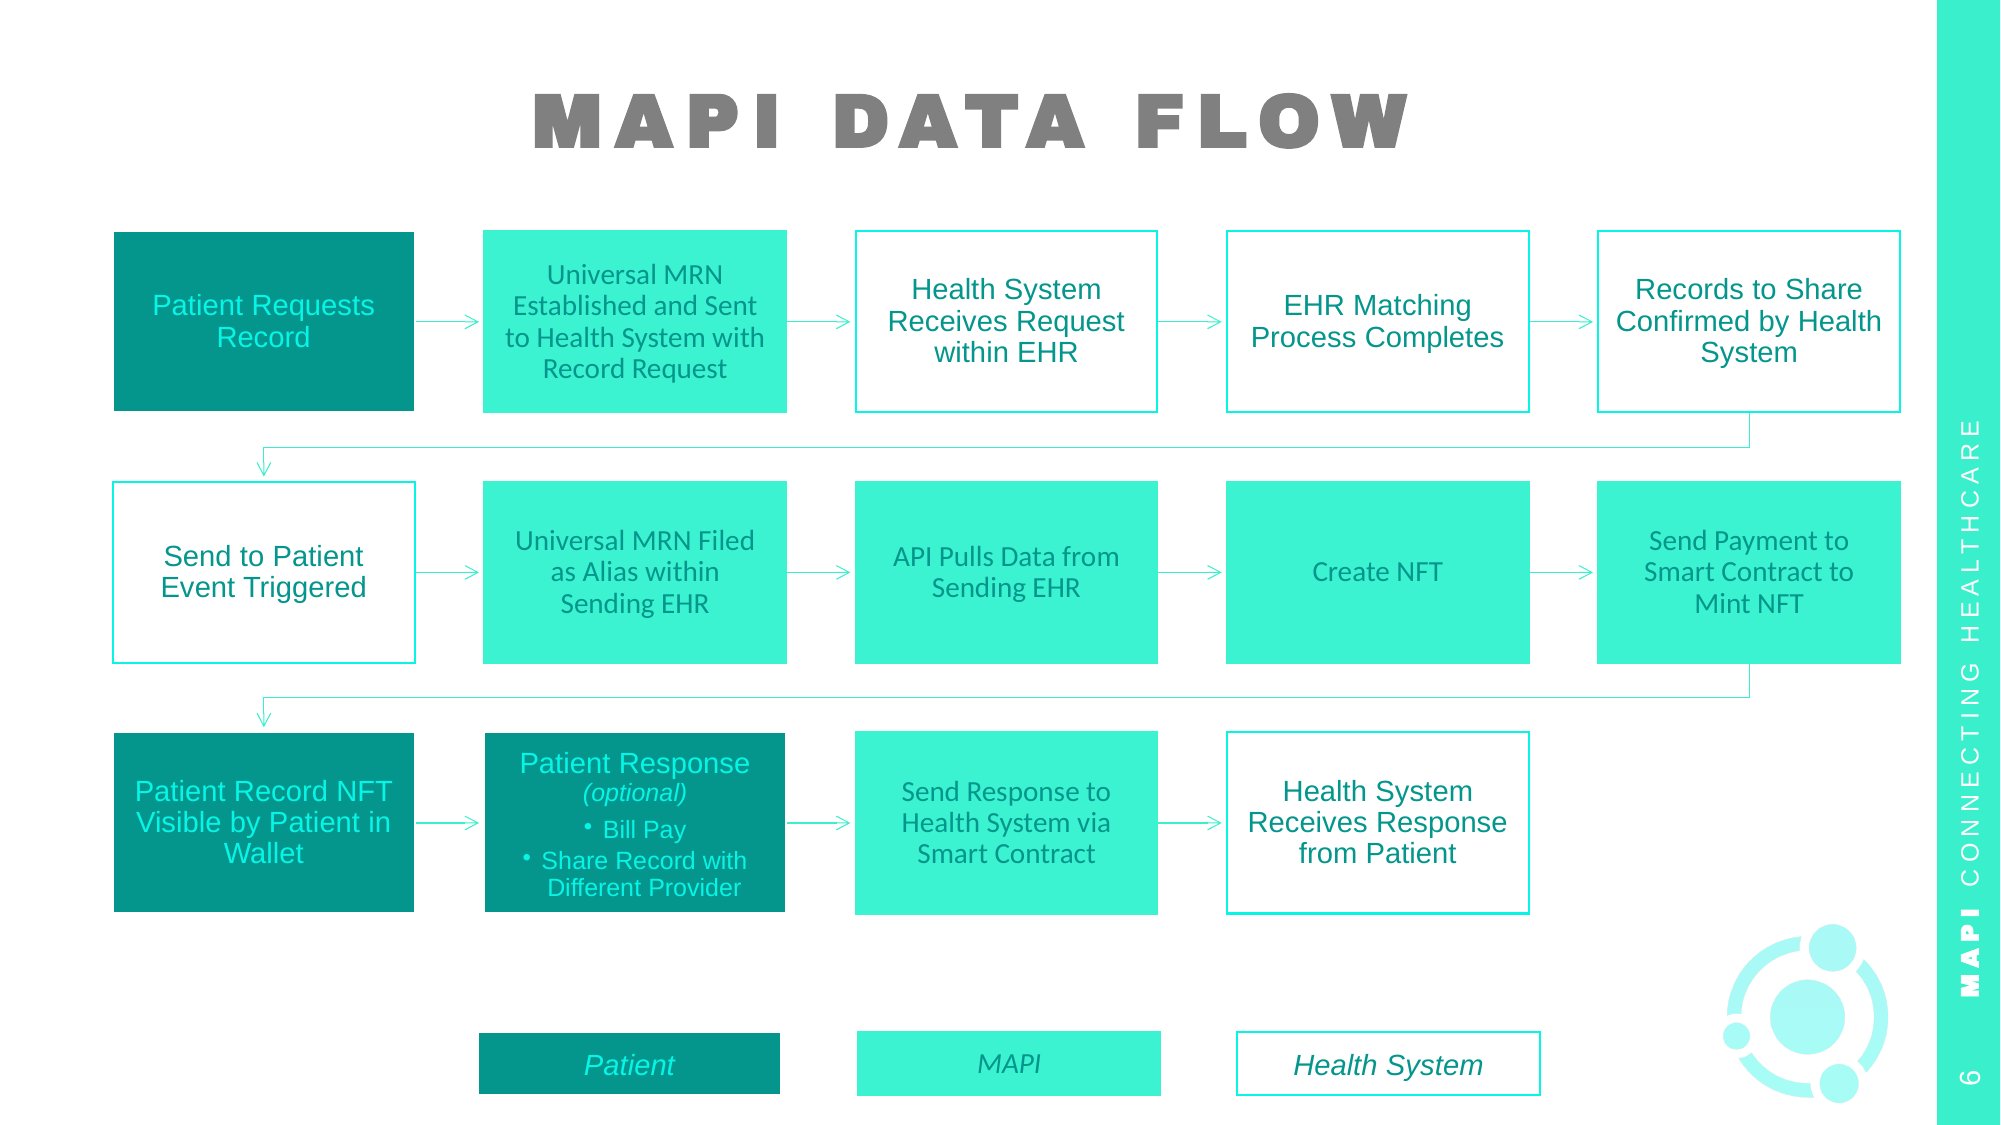

# MAPI Data Flow

Patient Requests Record

Universal MRN Established and Sent to Health System with Record Request

Health System Receives Request within EHR

EHR Matching Process Completes

Records to Share Confirmed by Health System

Send to Patient Event Triggered

Universal MRN Filed as Alias within Sending EHR

API Pulls Data from Sending EHR

Create NFT

Send Payment to Smart Contract to Mint NFT

Patient Record NFT Visible by Patient in Wallet

Patient Response (optional)
Bill Pay
Share Record with Different Provider

Send Response to Health System via Smart Contract
Health System Receives Response from Patient
MAPI CONNECTING HEALTHCARE
Patient
MAPI
Health System
6